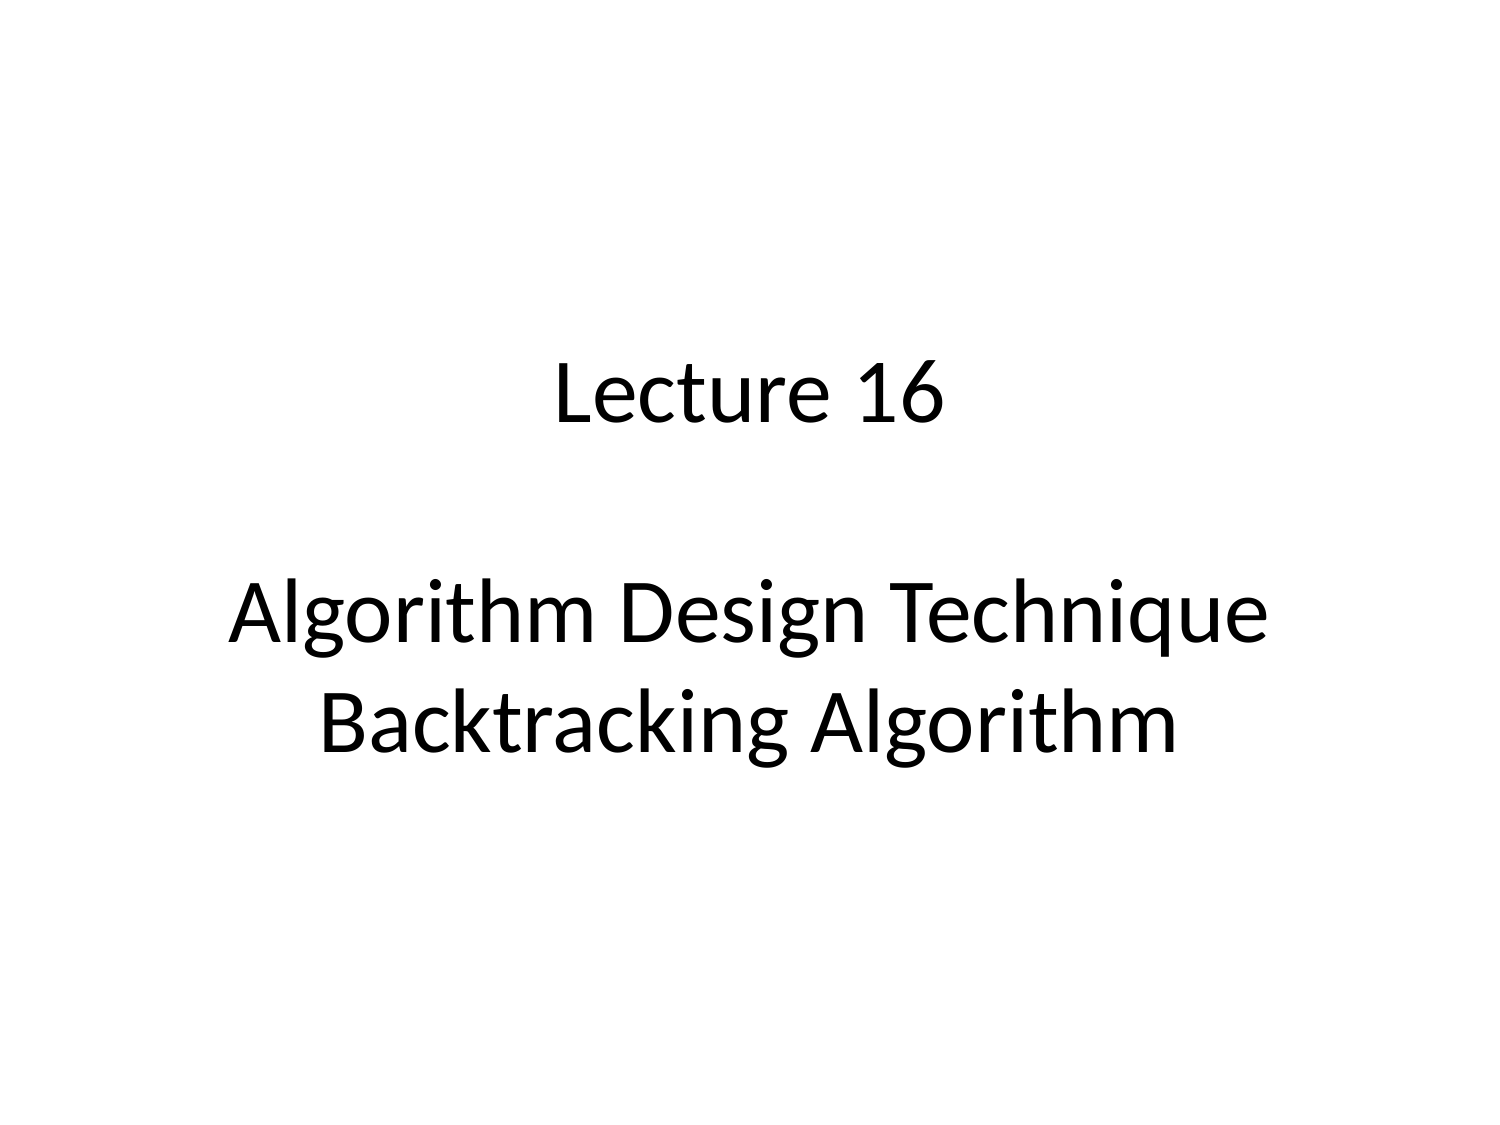

# Lecture 16 Algorithm Design Technique Backtracking Algorithm